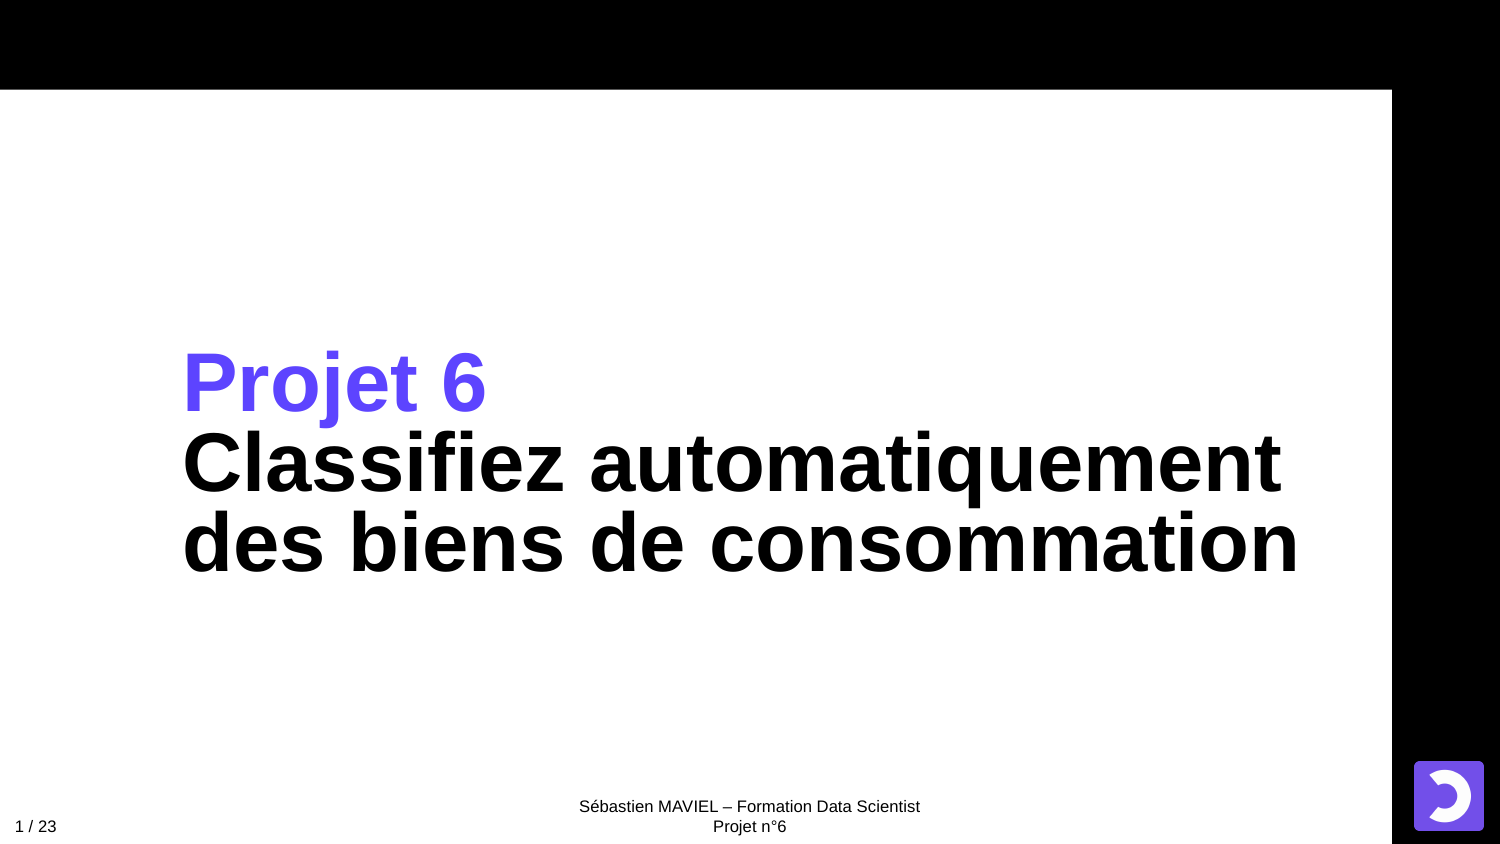

# Projet 6 Classifiez automatiquement des biens de consommation